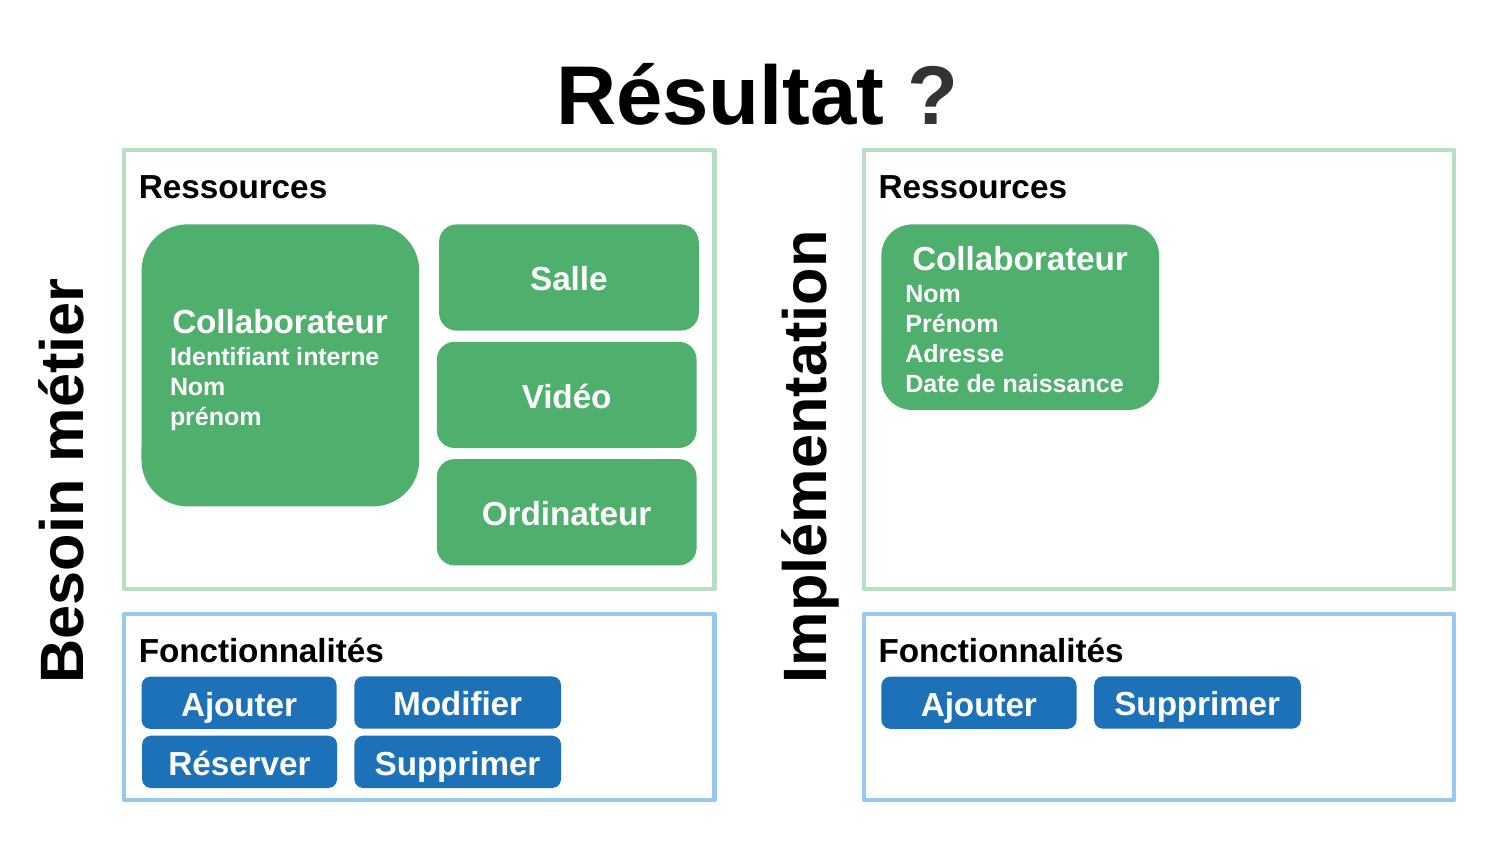

Résultat ?
Ressources
Ressources
Collaborateur
Identifiant interne
Nom
prénom
Collaborateur
Nom
Prénom
Adresse
Date de naissance
Salle
Vidéo
Implémentation
Besoin métier
Ordinateur
Fonctionnalités
Fonctionnalités
Modifier
Supprimer
Ajouter
Ajouter
Réserver
Supprimer